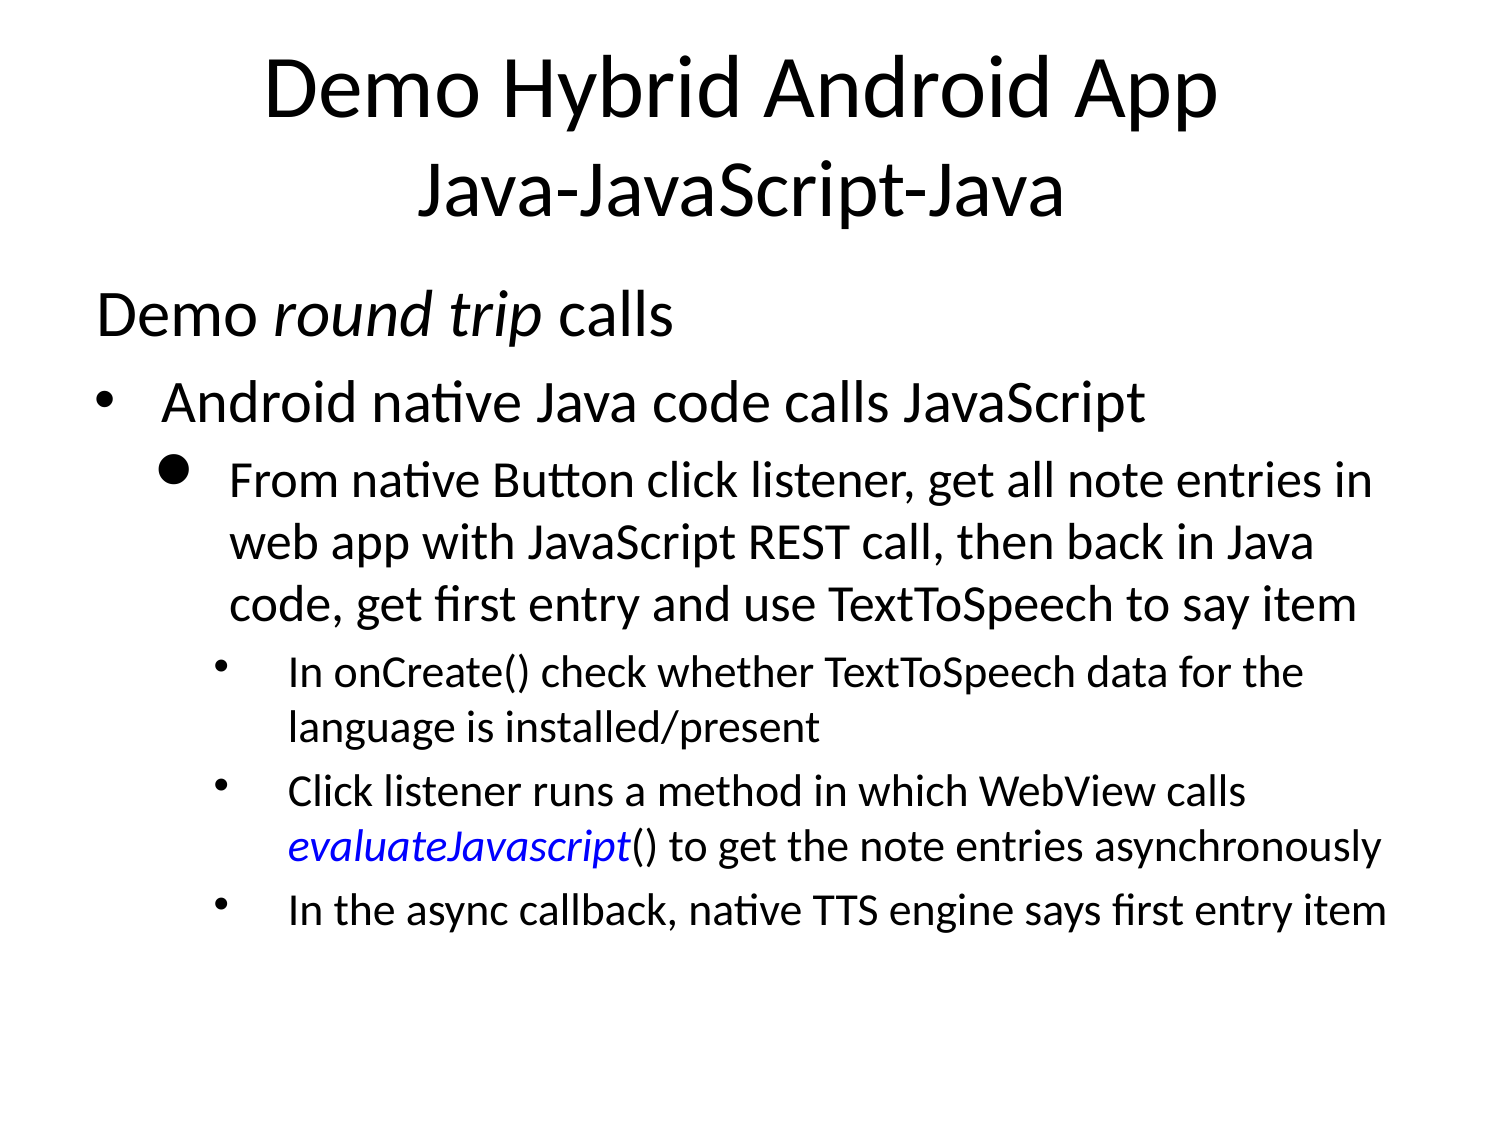

# Demo Hybrid Android App Java-JavaScript-Java
Demo round trip calls
Android native Java code calls JavaScript
From native Button click listener, get all note entries in web app with JavaScript REST call, then back in Java code, get first entry and use TextToSpeech to say item
In onCreate() check whether TextToSpeech data for the language is installed/present
Click listener runs a method in which WebView calls evaluateJavascript() to get the note entries asynchronously
In the async callback, native TTS engine says first entry item